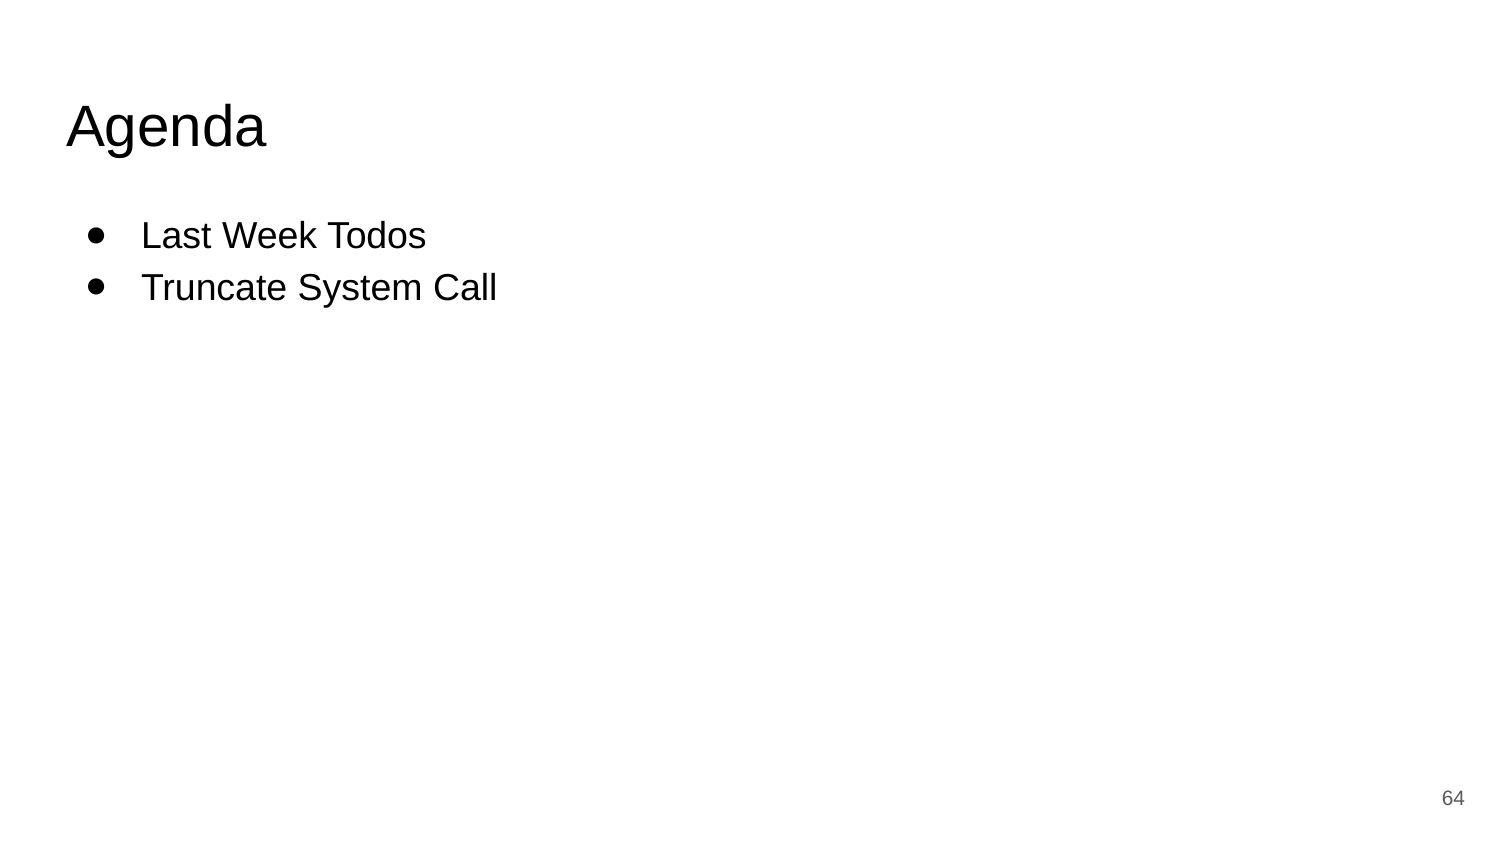

# Agenda
Last Week Todos
Truncate System Call
64